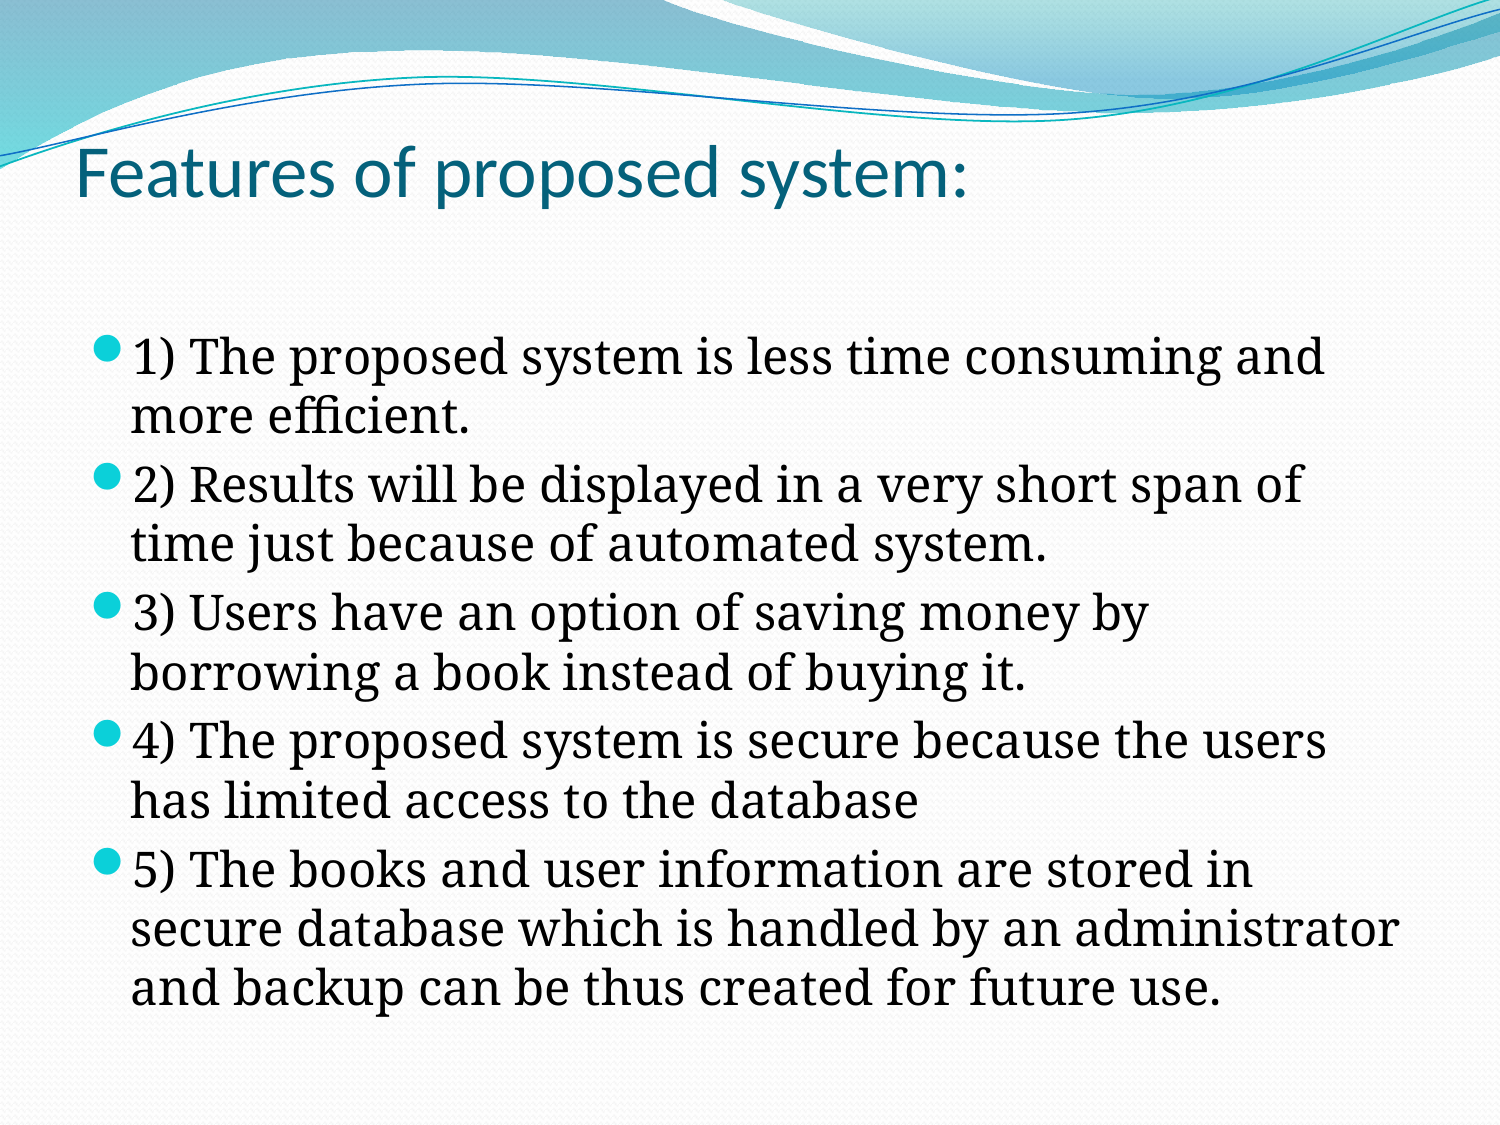

# Features of proposed system:
1) The proposed system is less time consuming and more efficient.
2) Results will be displayed in a very short span of time just because of automated system.
3) Users have an option of saving money by borrowing a book instead of buying it.
4) The proposed system is secure because the users has limited access to the database
5) The books and user information are stored in secure database which is handled by an administrator and backup can be thus created for future use.